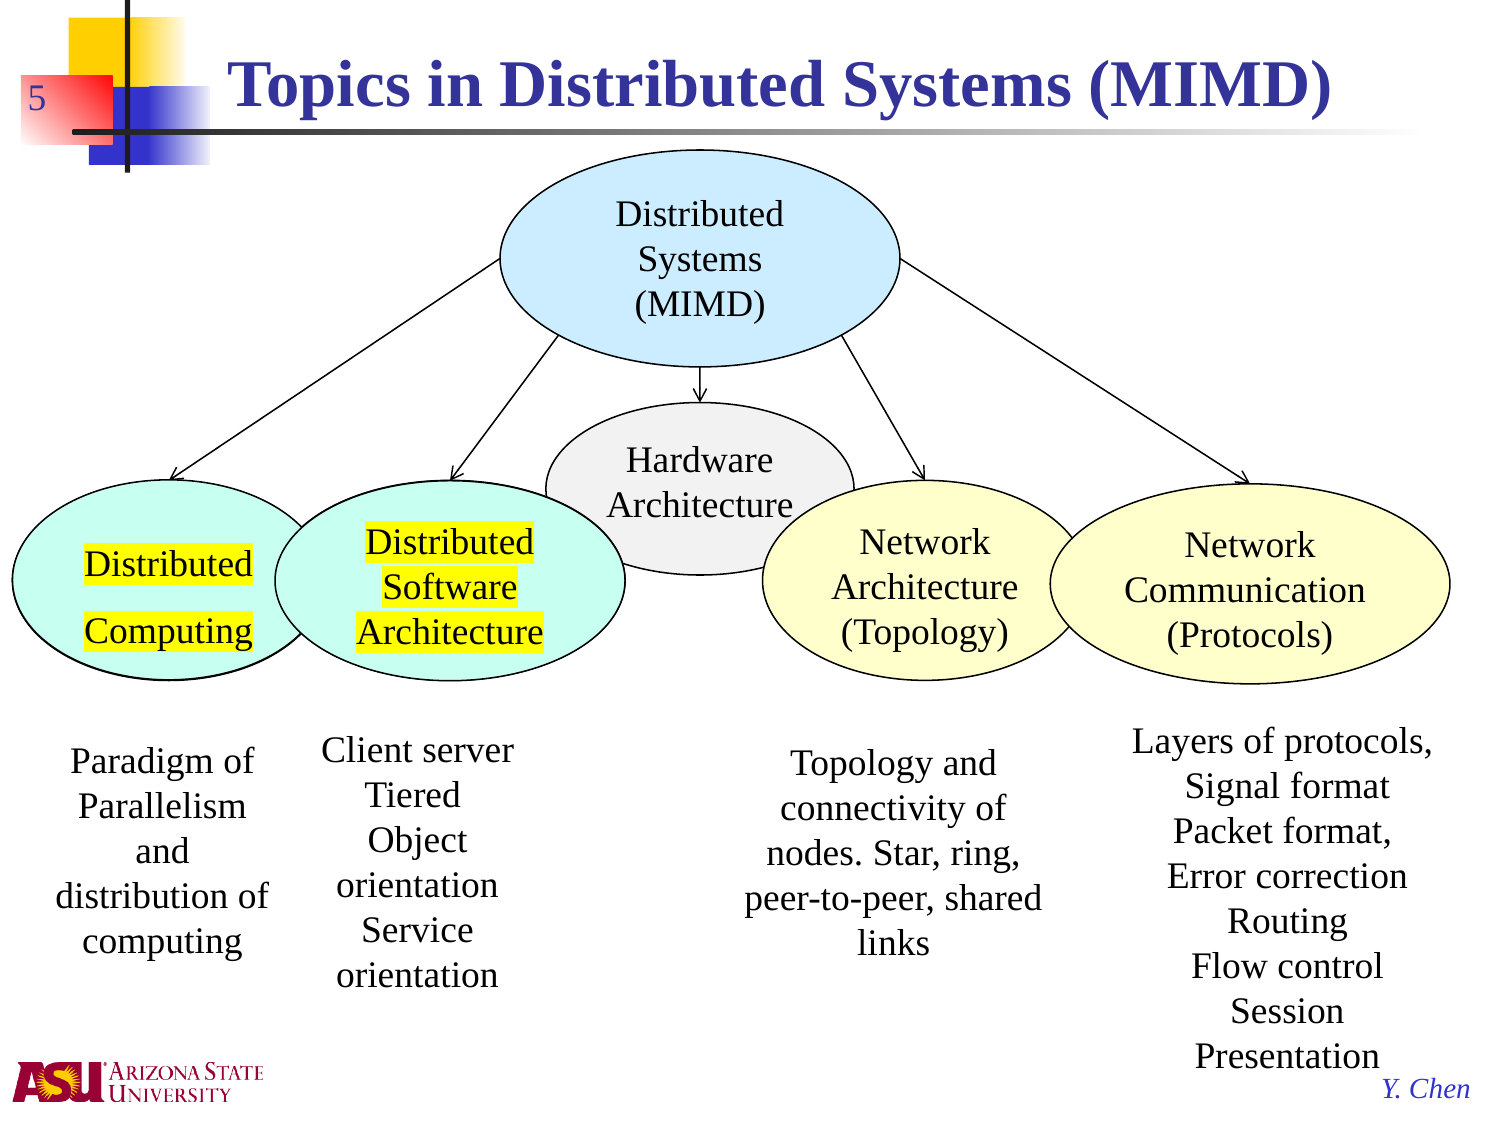

# Topics in Distributed Systems (MIMD)
5
Distributed Systems
(MIMD)
Network Communication
(Protocols)
Layers of protocols,
Signal format
Packet format,
Error correction
Routing
Flow control
Session
Presentation
Distributed Software Architecture
Client server
Tiered
Object orientation
Service orientation
Network Architecture (Topology)
Topology and connectivity of nodes. Star, ring, peer-to-peer, shared links
Hardware Architecture
Distributed Computing
Distributed Computing
Distributed Software Architecture
Paradigm of
Parallelism and distribution of computing